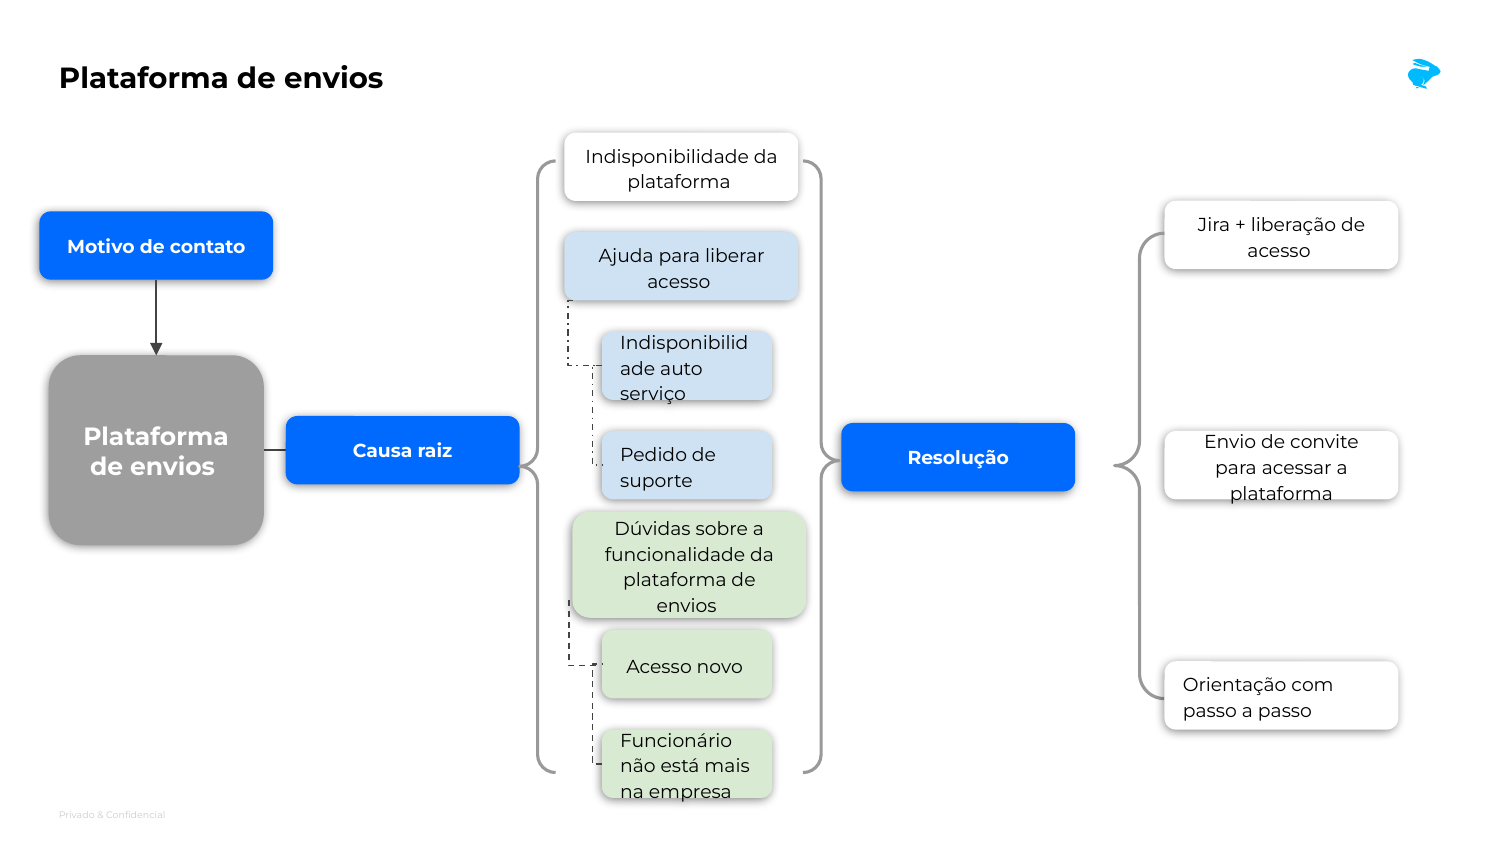

# Plataforma de envios

Indisponibilidade da plataforma

Jira + liberação de acesso
Motivo de contato
Ajuda para liberar acesso

Indisponibilidade auto serviço
Plataforma de envios
Causa raiz
Resolução
Envio de convite para acessar a plataforma
Pedido de suporte
Dúvidas sobre a funcionalidade da plataforma de envios
Acesso novo
Orientação com passo a passo
Funcionário não está mais na empresa